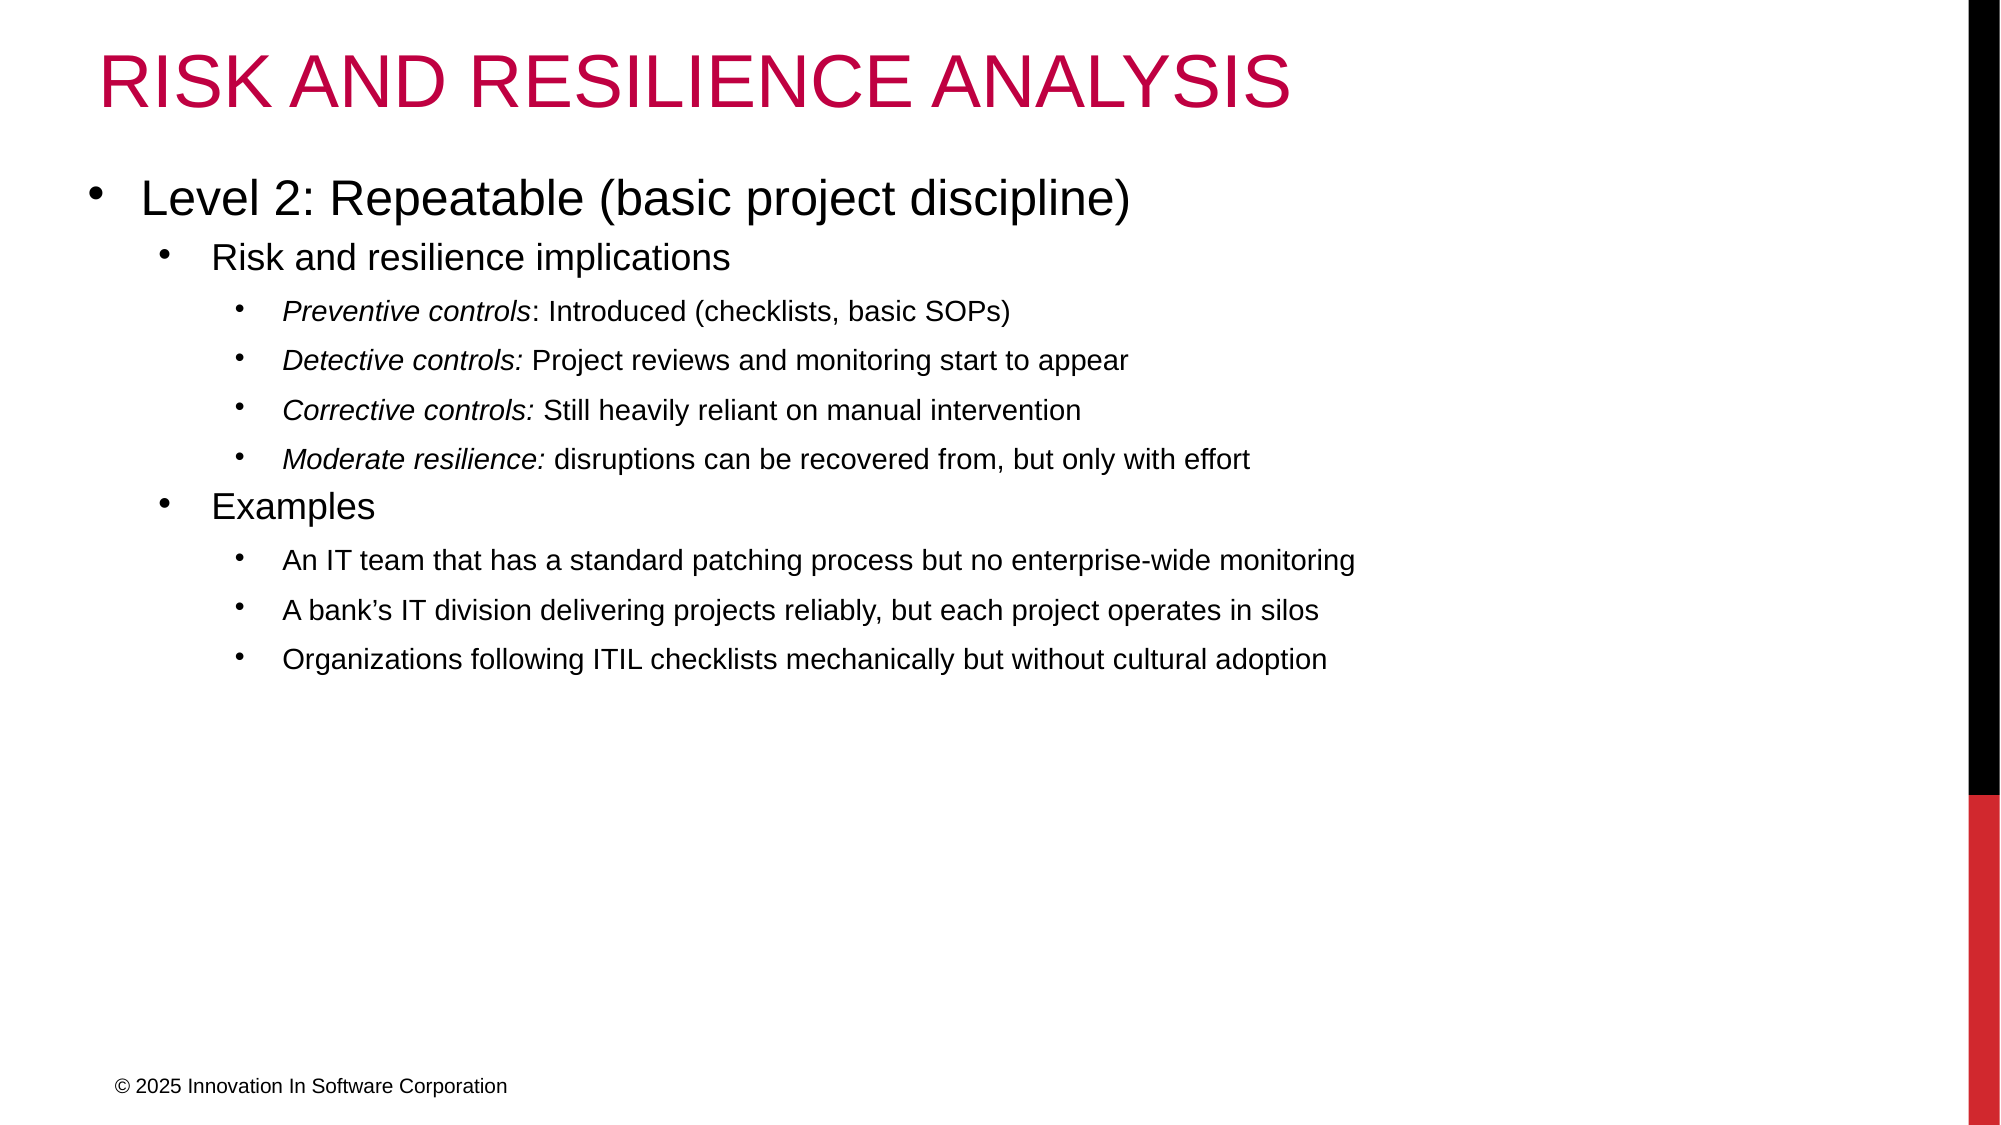

# Risk and Resilience Analysis
Level 2: Repeatable (basic project discipline)
Risk and resilience implications
Preventive controls: Introduced (checklists, basic SOPs)
Detective controls: Project reviews and monitoring start to appear
Corrective controls: Still heavily reliant on manual intervention
Moderate resilience: disruptions can be recovered from, but only with effort
Examples
An IT team that has a standard patching process but no enterprise-wide monitoring
A bank’s IT division delivering projects reliably, but each project operates in silos
Organizations following ITIL checklists mechanically but without cultural adoption
© 2025 Innovation In Software Corporation